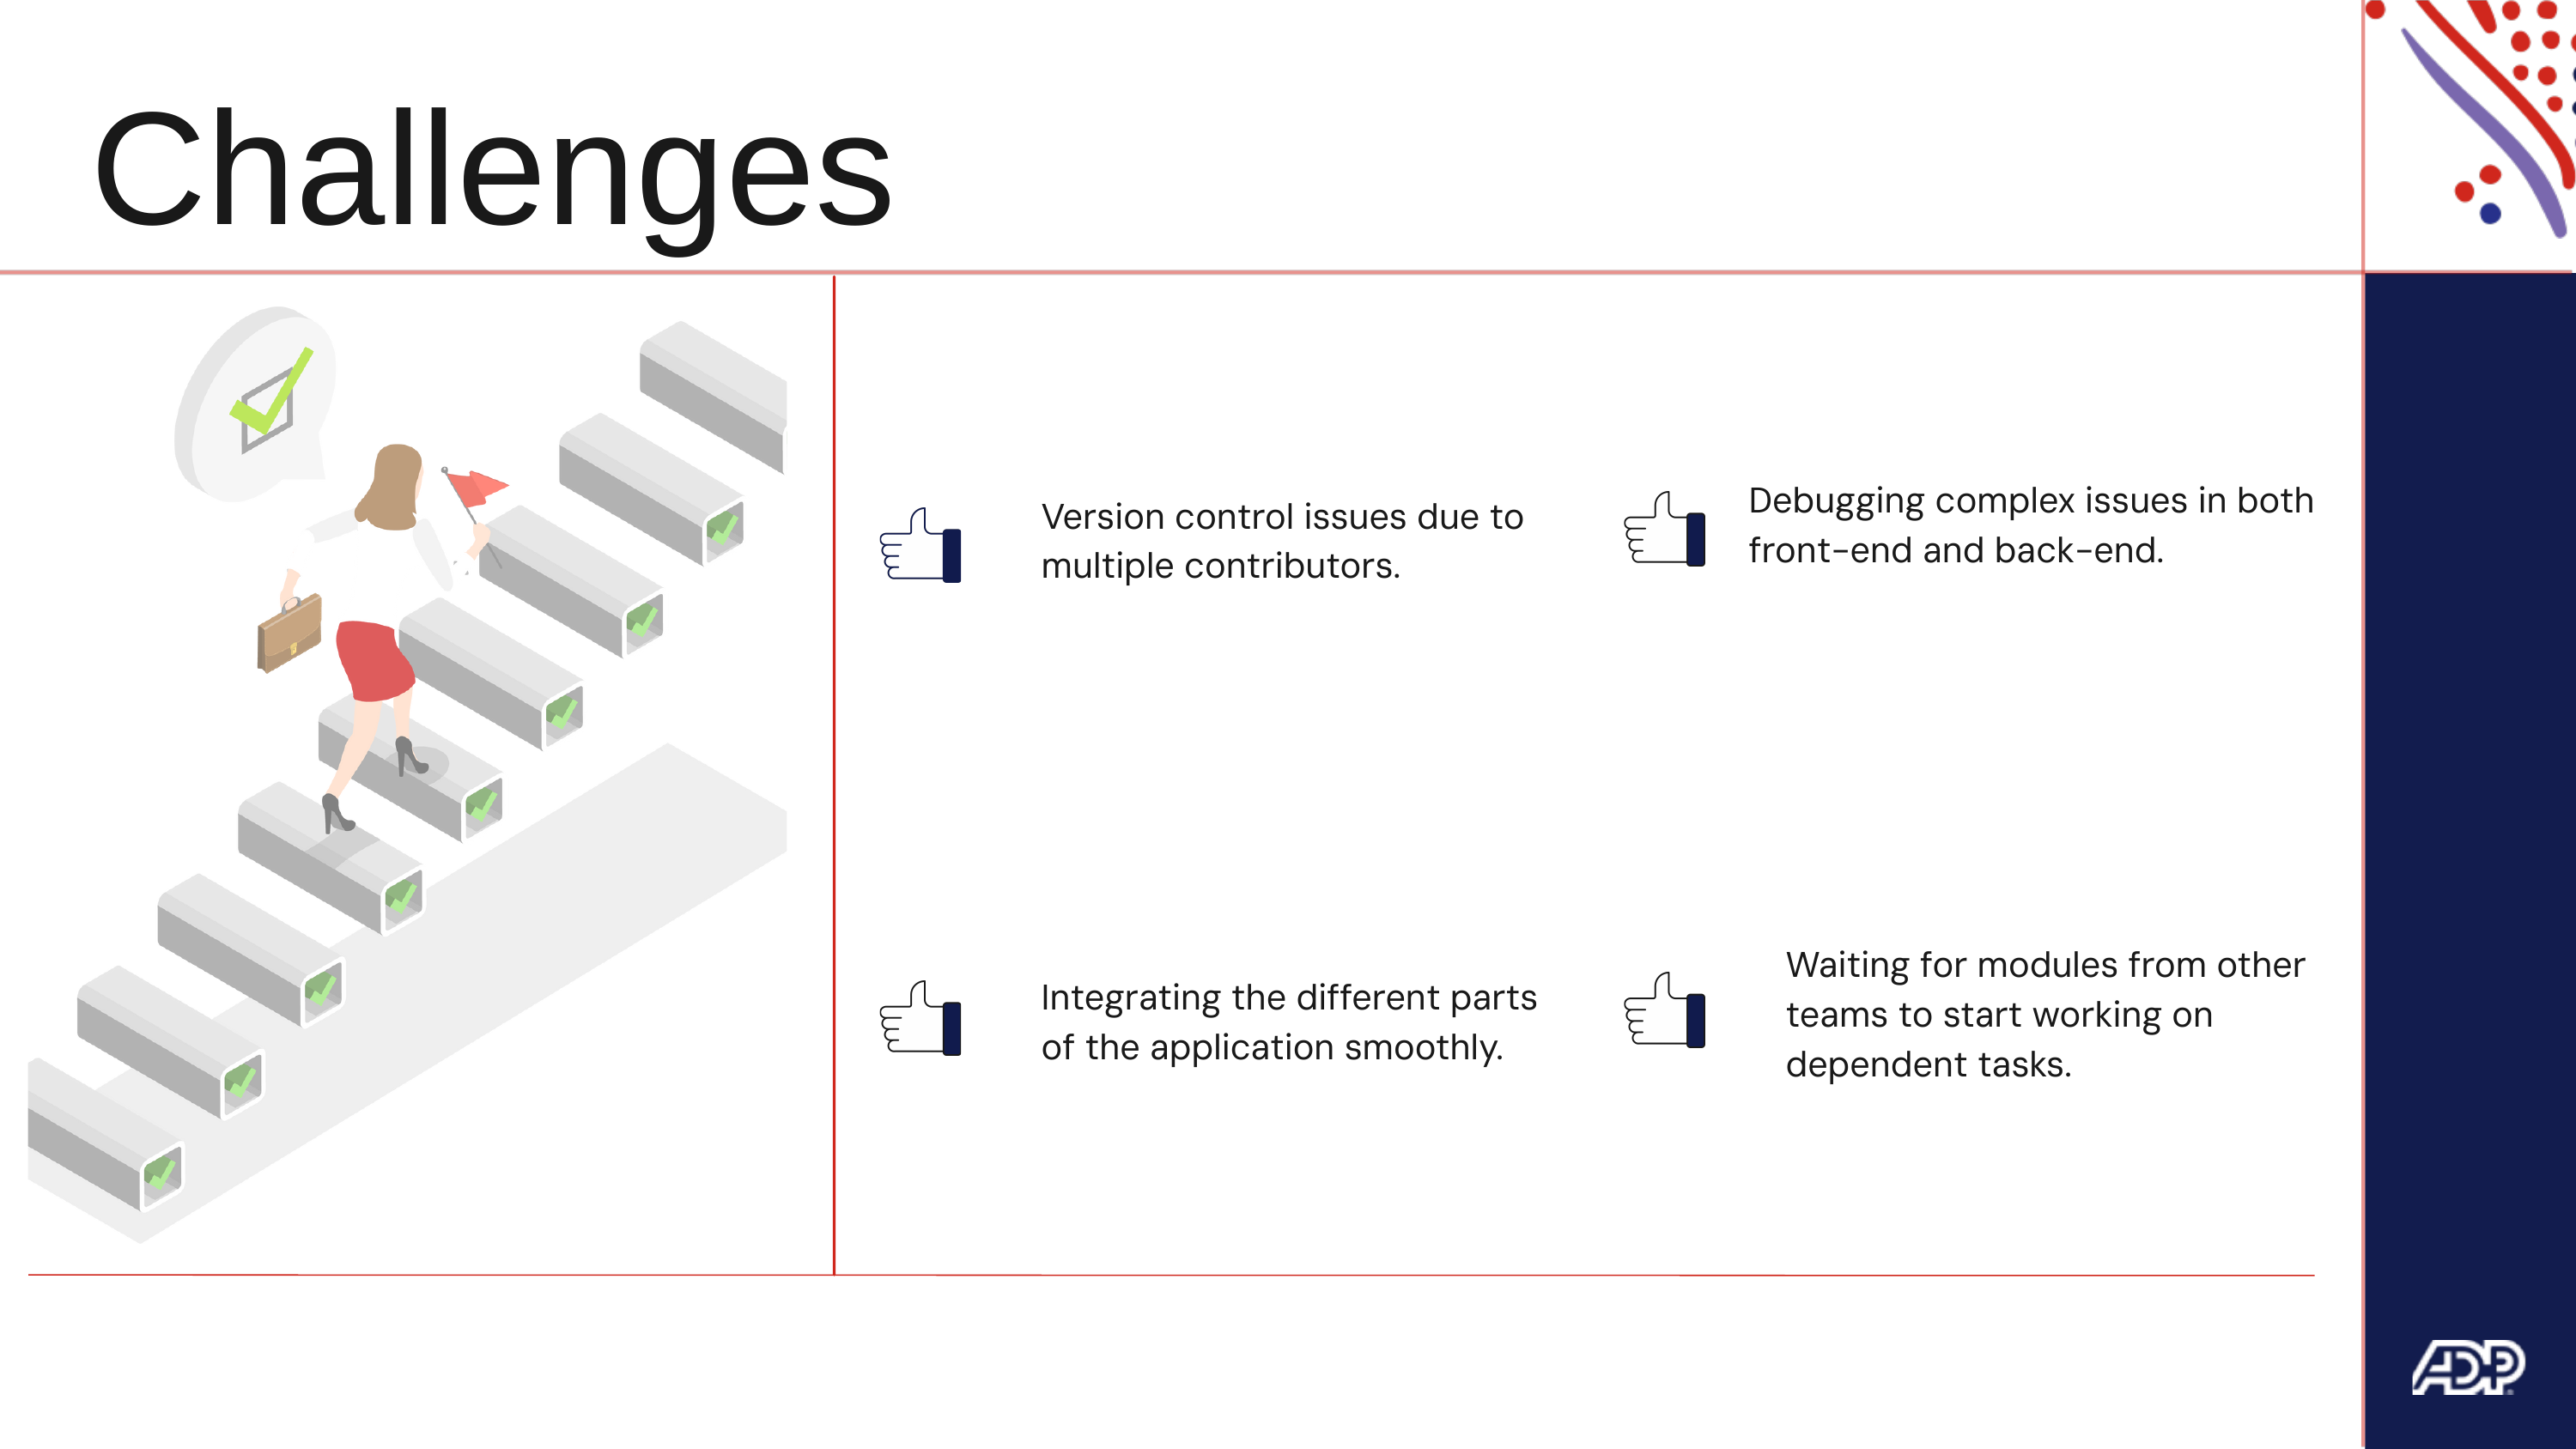

Challenges

Debugging complex issues in both front-end and back-end.
Version control issues due to multiple contributors.

Waiting for modules from other teams to start working on dependent tasks.
Integrating the different parts of the application smoothly.